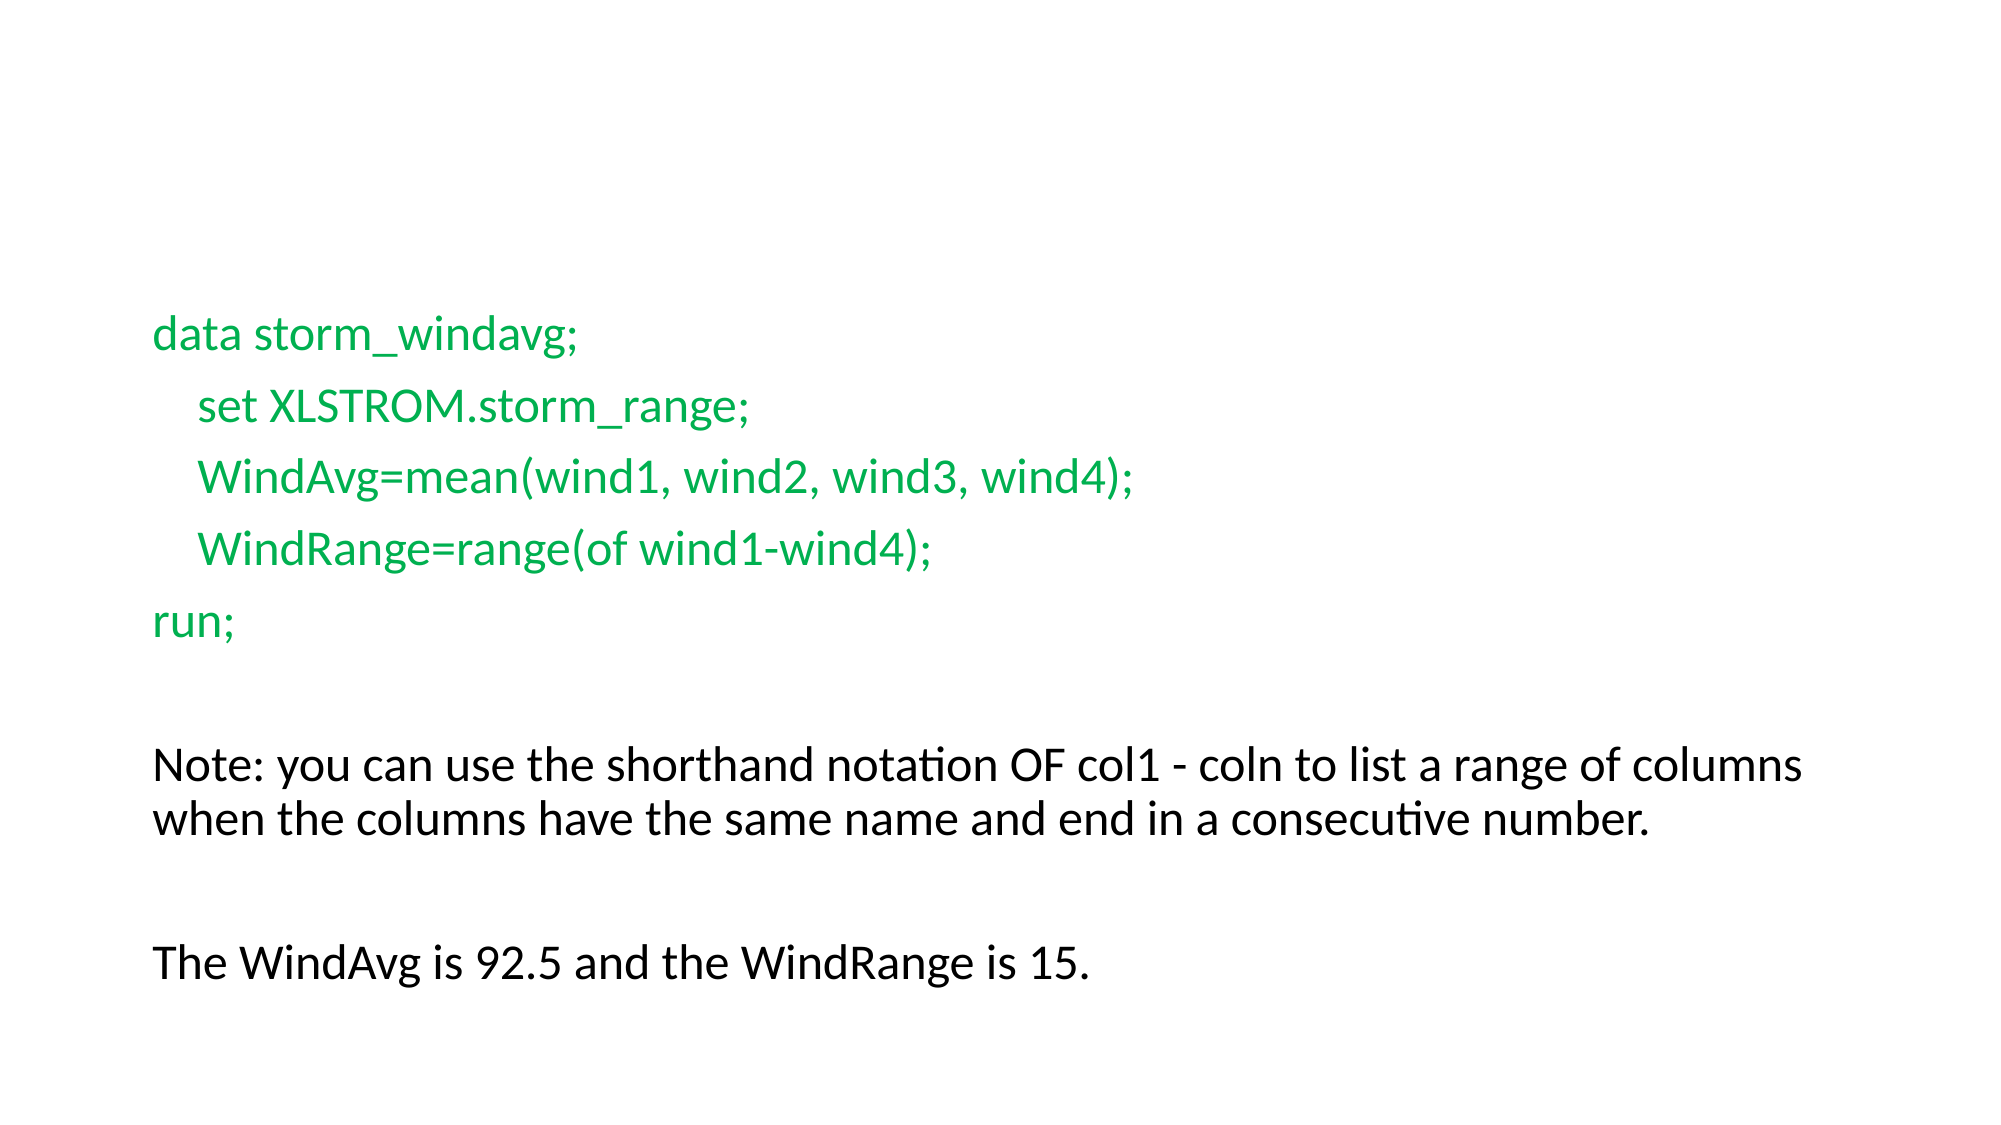

#
data storm_windavg;
    set XLSTROM.storm_range;
    WindAvg=mean(wind1, wind2, wind3, wind4);
    WindRange=range(of wind1-wind4);
run;

Note: you can use the shorthand notation OF col1 - coln to list a range of columns when the columns have the same name and end in a consecutive number.

The WindAvg is 92.5 and the WindRange is 15.